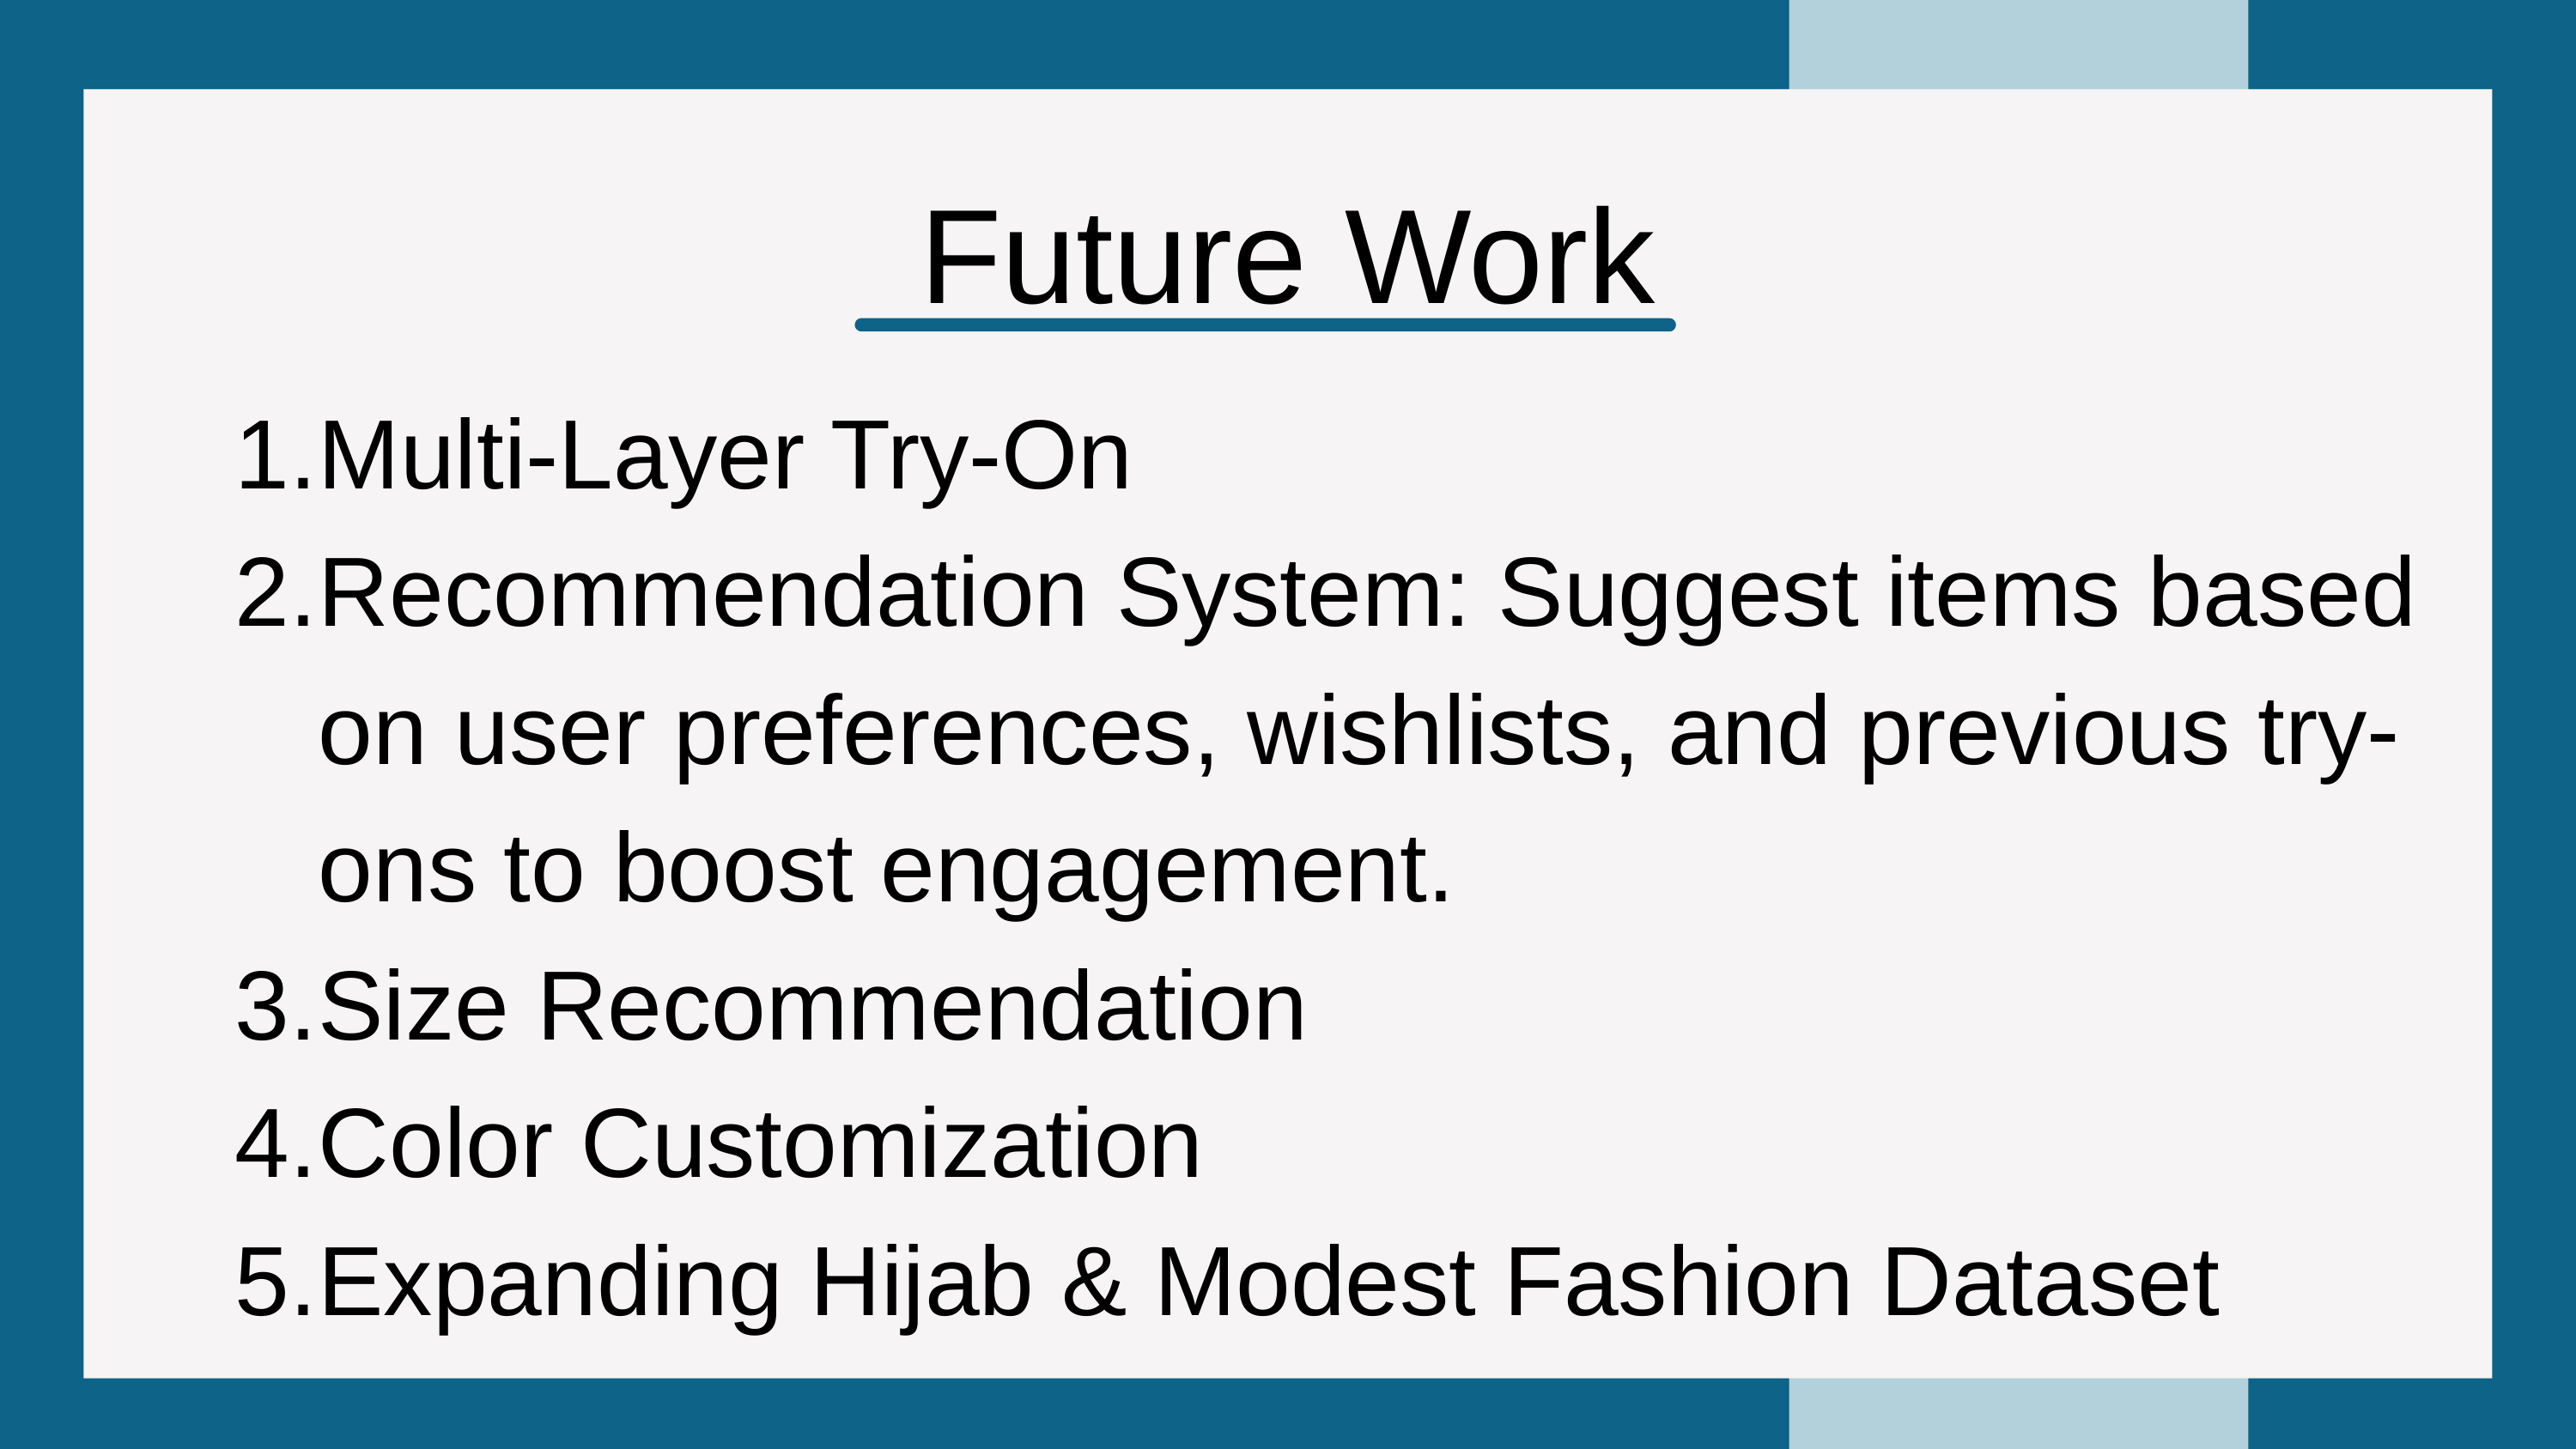

Future Work
Presented by

Multi-Layer Try-On
Recommendation System: Suggest items based on user preferences, wishlists, and previous try-ons to boost engagement.
Size Recommendation
Color Customization
Expanding Hijab & Modest Fashion Dataset